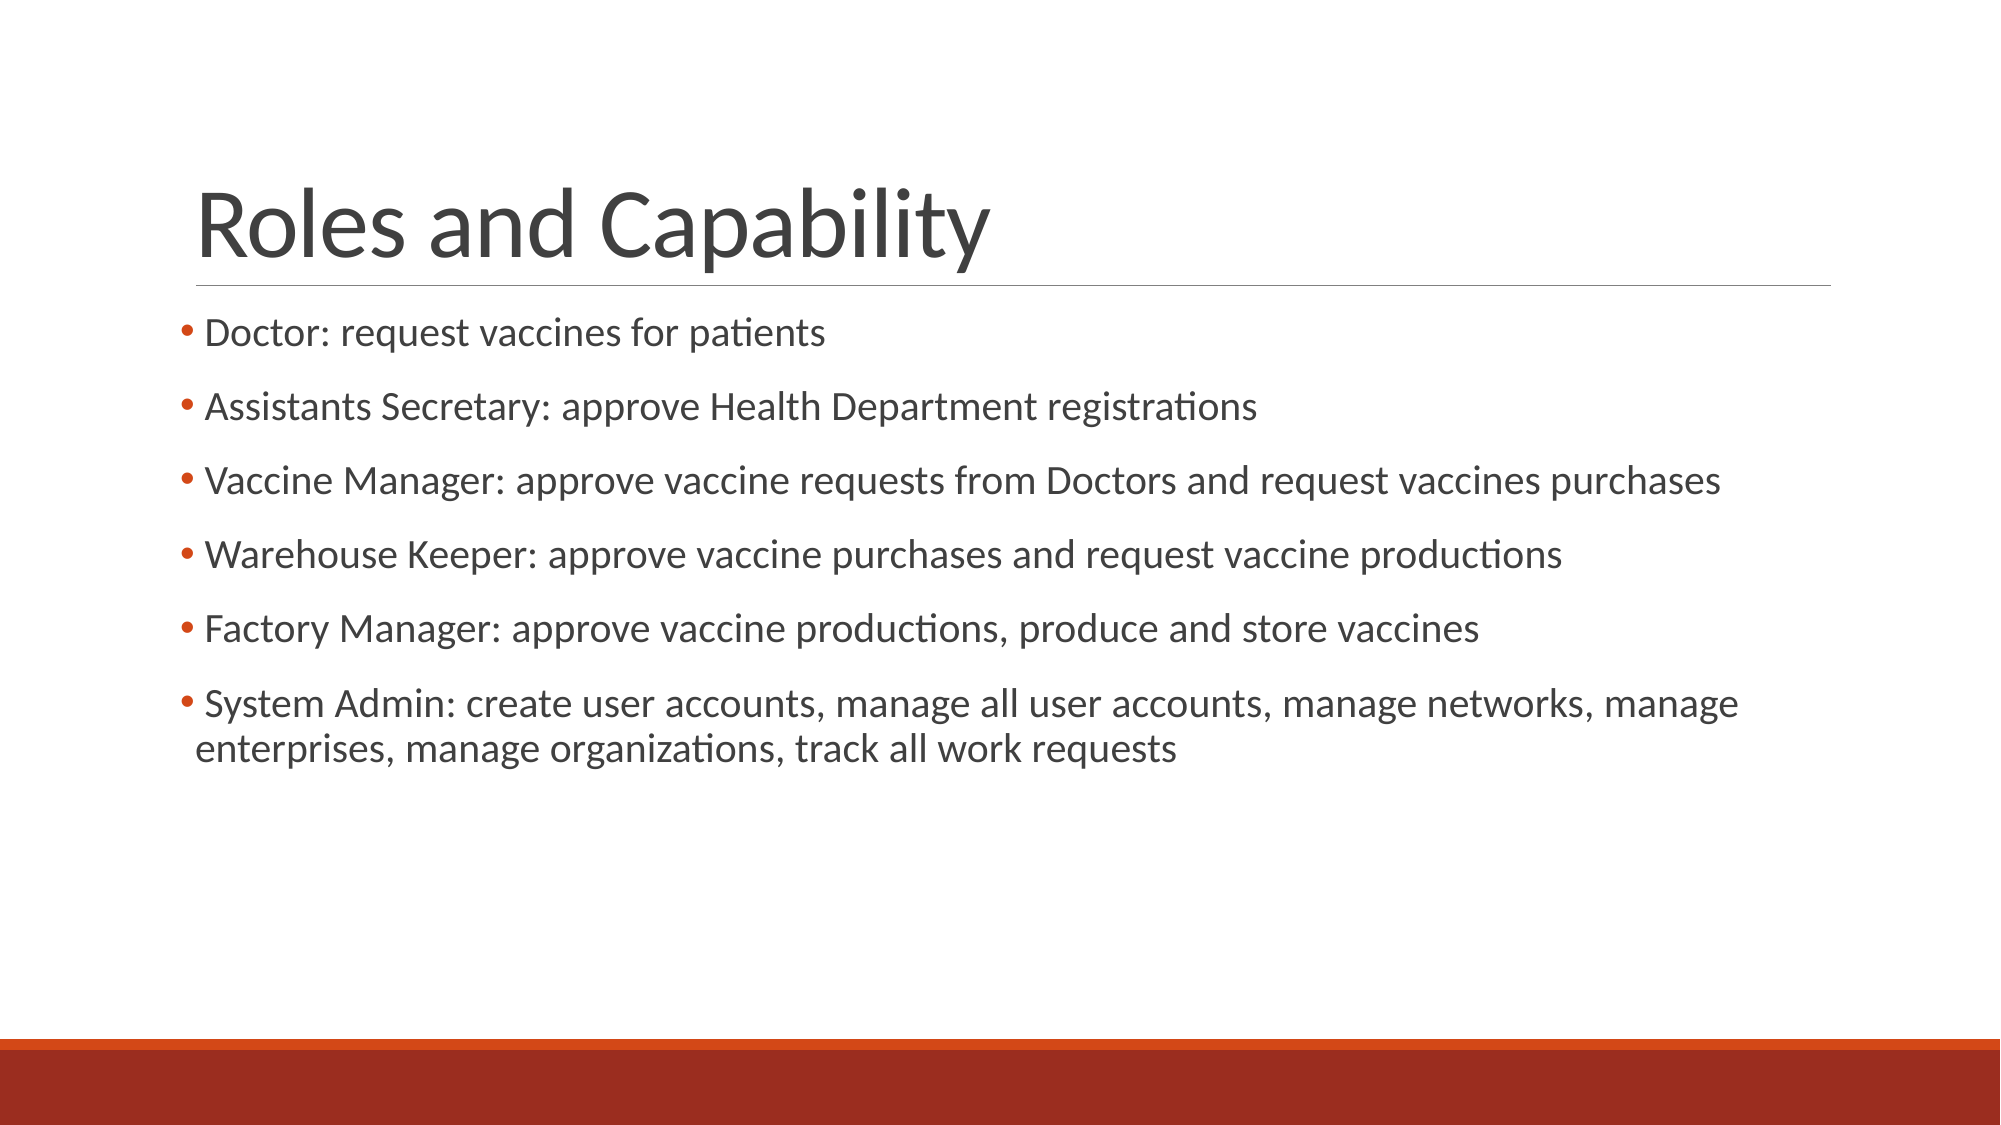

# Roles and Capability
 Doctor: request vaccines for patients
 Assistants Secretary: approve Health Department registrations
 Vaccine Manager: approve vaccine requests from Doctors and request vaccines purchases
 Warehouse Keeper: approve vaccine purchases and request vaccine productions
 Factory Manager: approve vaccine productions, produce and store vaccines
 System Admin: create user accounts, manage all user accounts, manage networks, manage enterprises, manage organizations, track all work requests